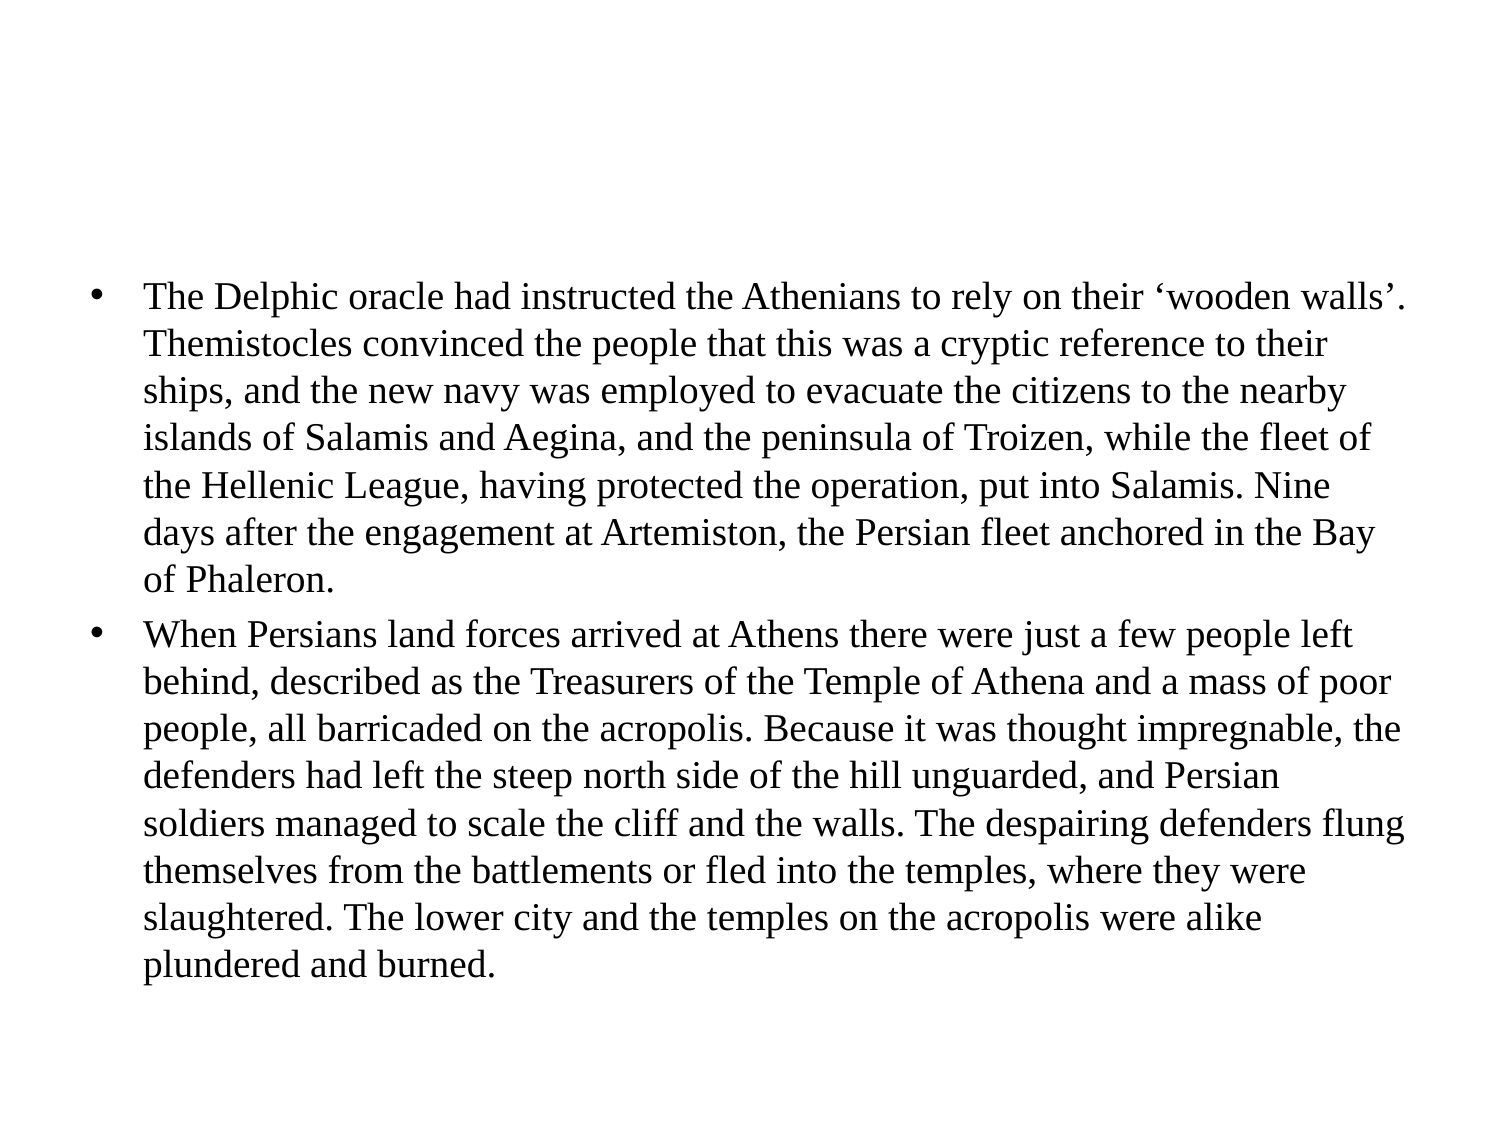

#
The Delphic oracle had instructed the Athenians to rely on their ‘wooden walls’. Themistocles convinced the people that this was a cryptic reference to their ships, and the new navy was employed to evacuate the citizens to the nearby islands of Salamis and Aegina, and the peninsula of Troizen, while the fleet of the Hellenic League, having protected the operation, put into Salamis. Nine days after the engagement at Artemiston, the Persian fleet anchored in the Bay of Phaleron.
When Persians land forces arrived at Athens there were just a few people left behind, described as the Treasurers of the Temple of Athena and a mass of poor people, all barricaded on the acropolis. Because it was thought impregnable, the defenders had left the steep north side of the hill unguarded, and Persian soldiers managed to scale the cliff and the walls. The despairing defenders flung themselves from the battlements or fled into the temples, where they were slaughtered. The lower city and the temples on the acropolis were alike plundered and burned.